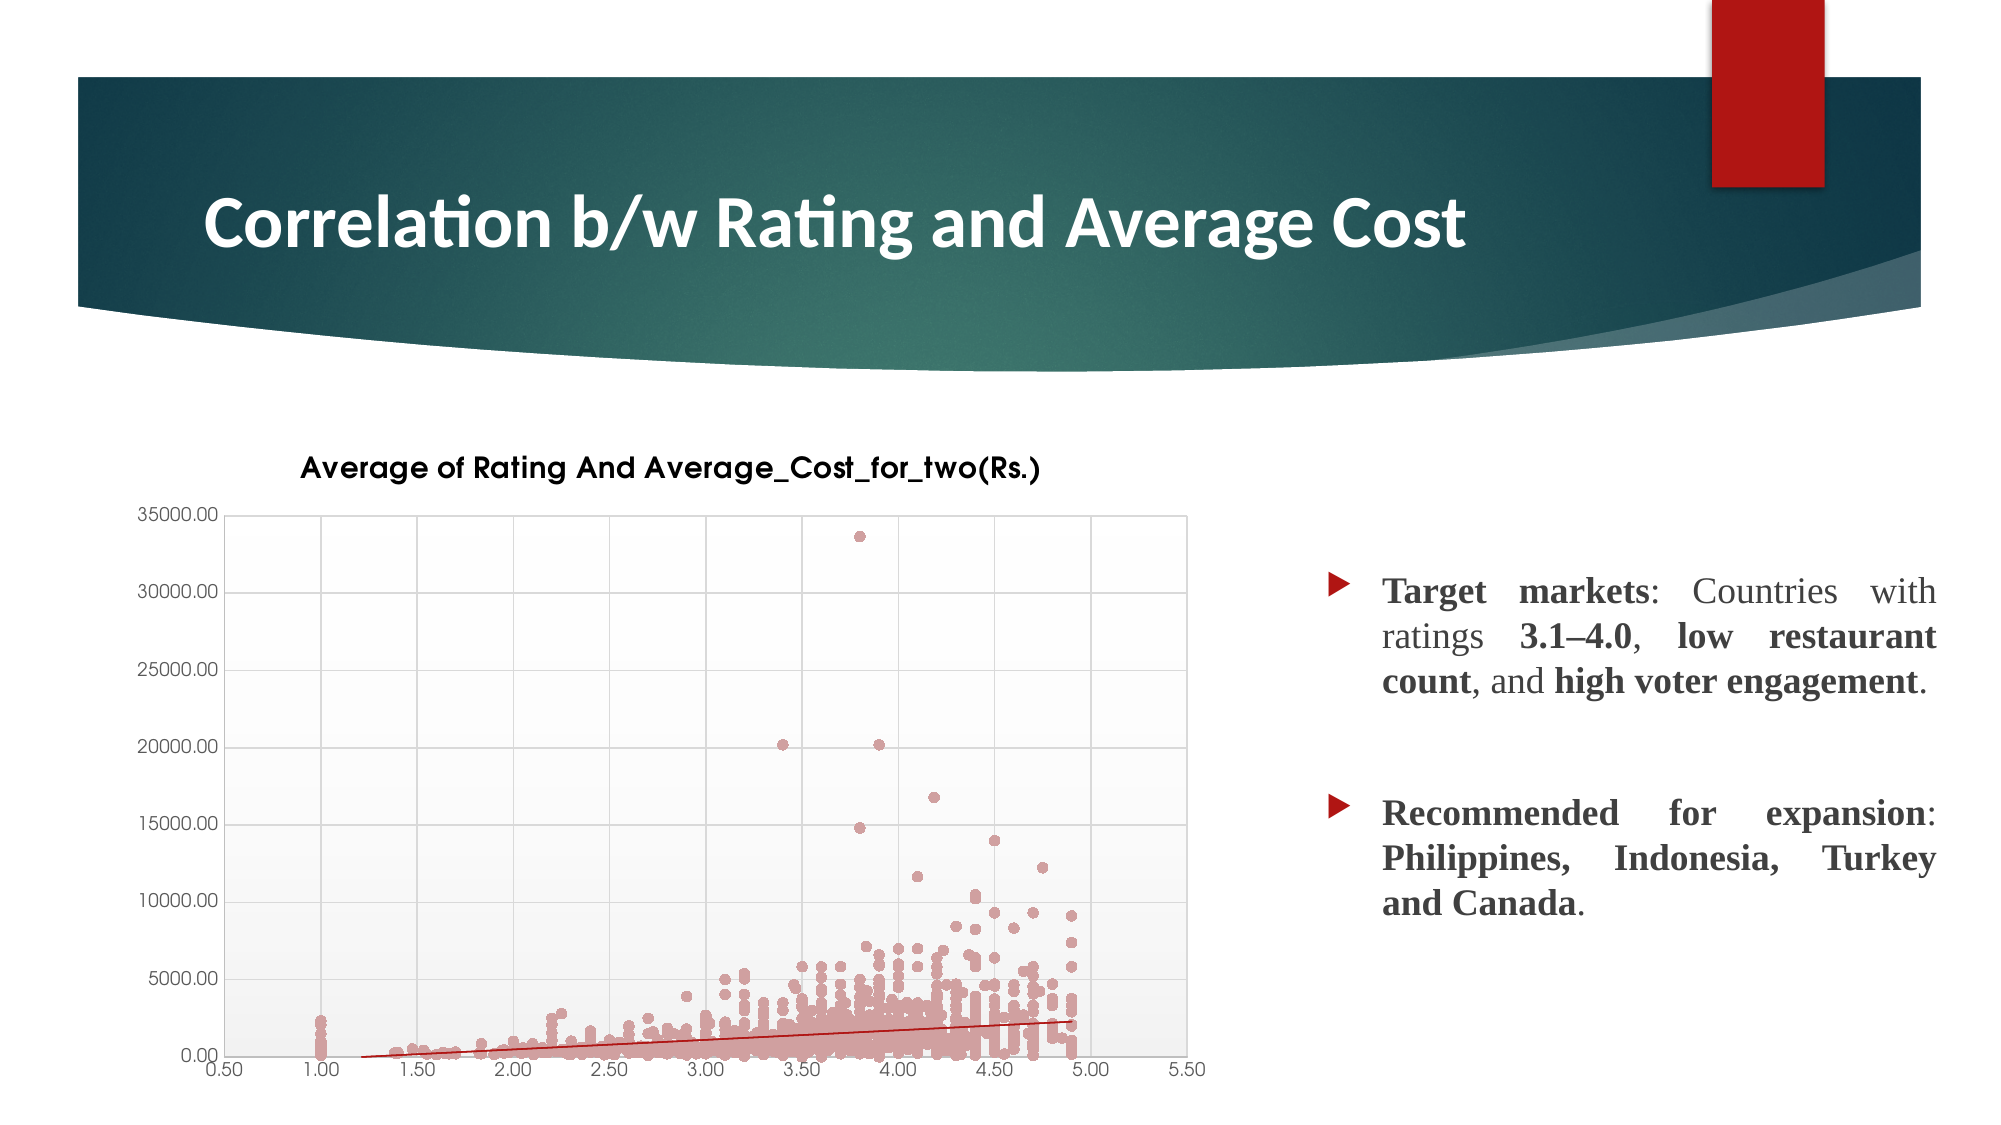

# Correlation b/w Rating and Average Cost

Target markets: Countries with ratings 3.1–4.0, low restaurant count, and high voter engagement.

Recommended for expansion: Philippines, Indonesia, Turkey and Canada.

### Chart: Average of Rating And Average_Cost_for_two(Rs.)

| Category | Average of Average_Cost_for_two(Rs.) |
|---|---|